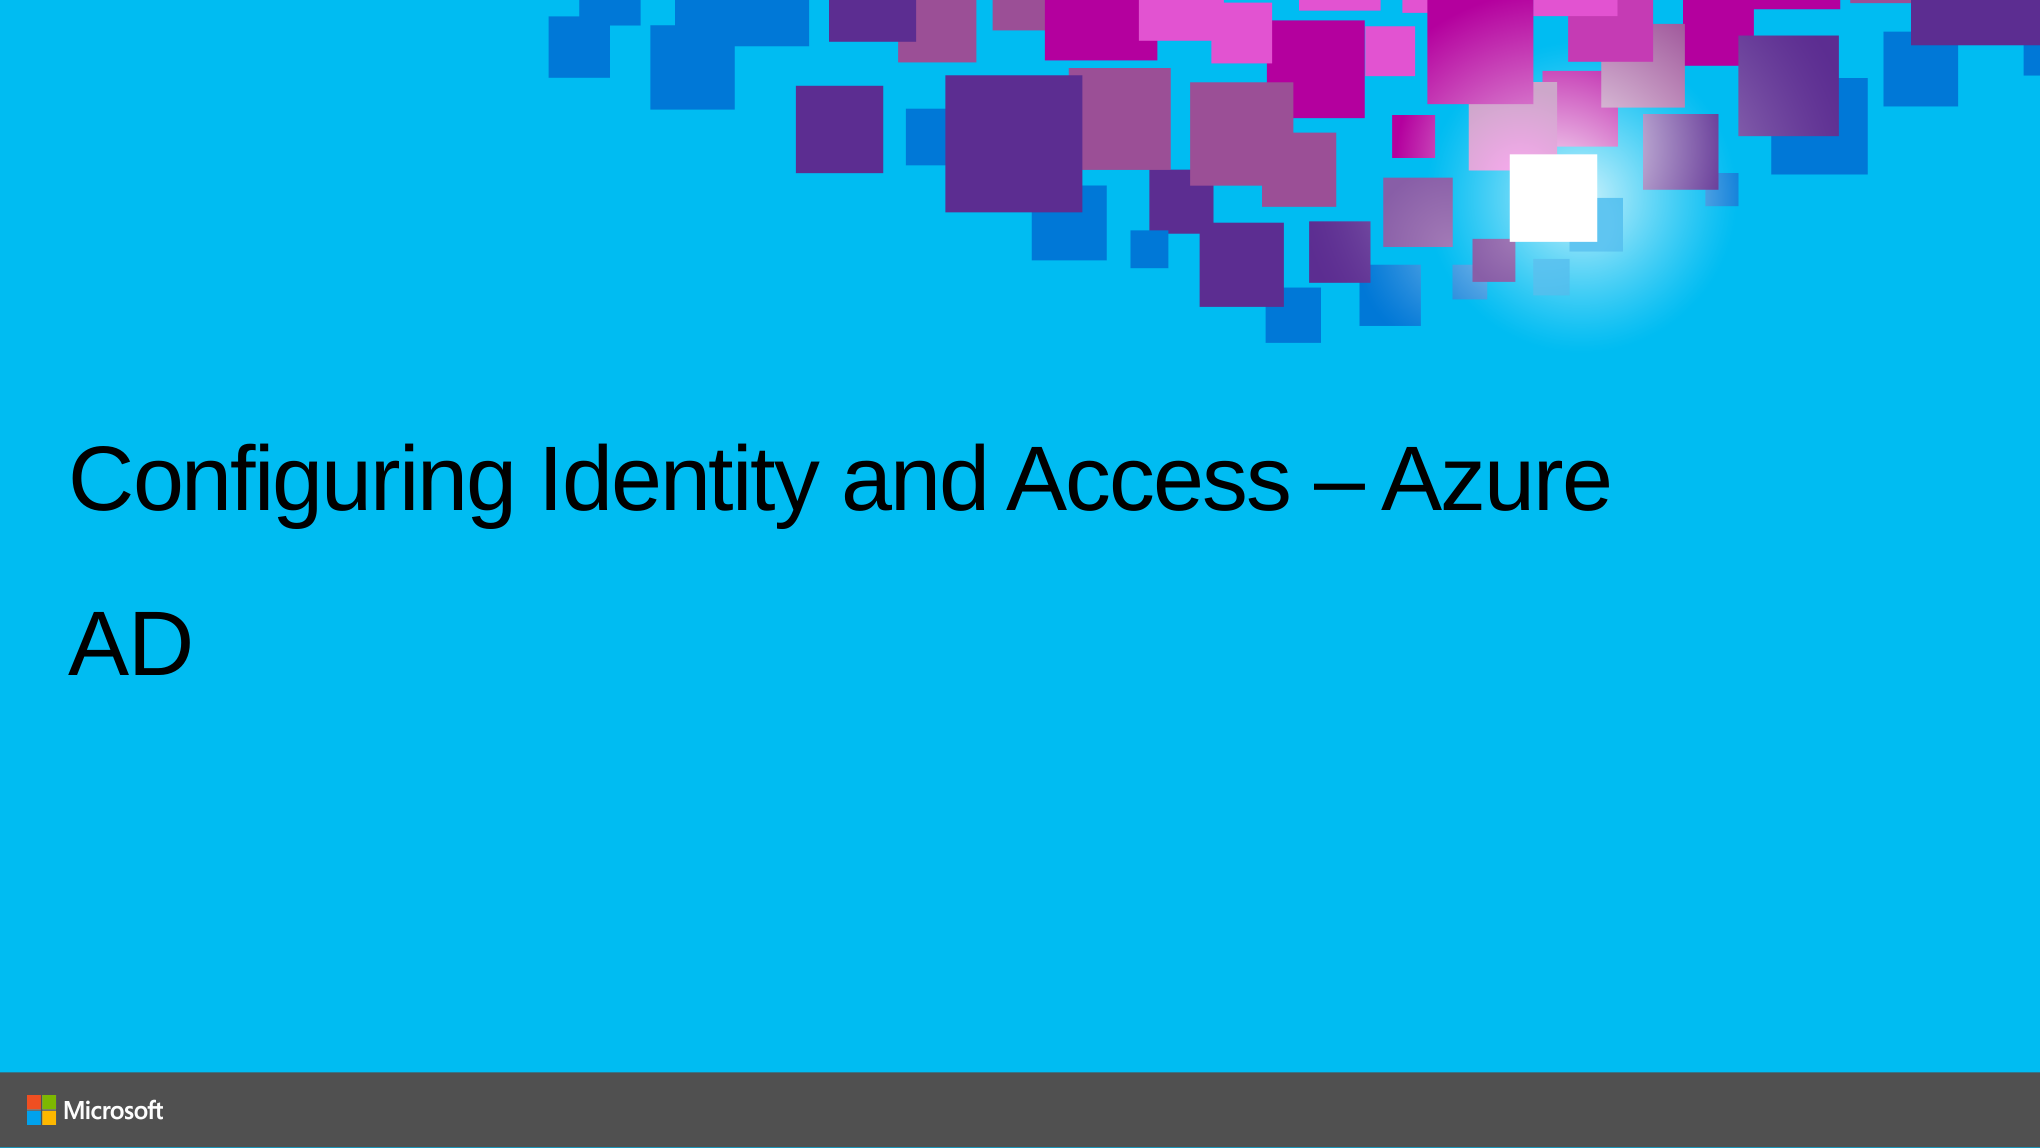

# Configuring Identity and Access – Azure AD